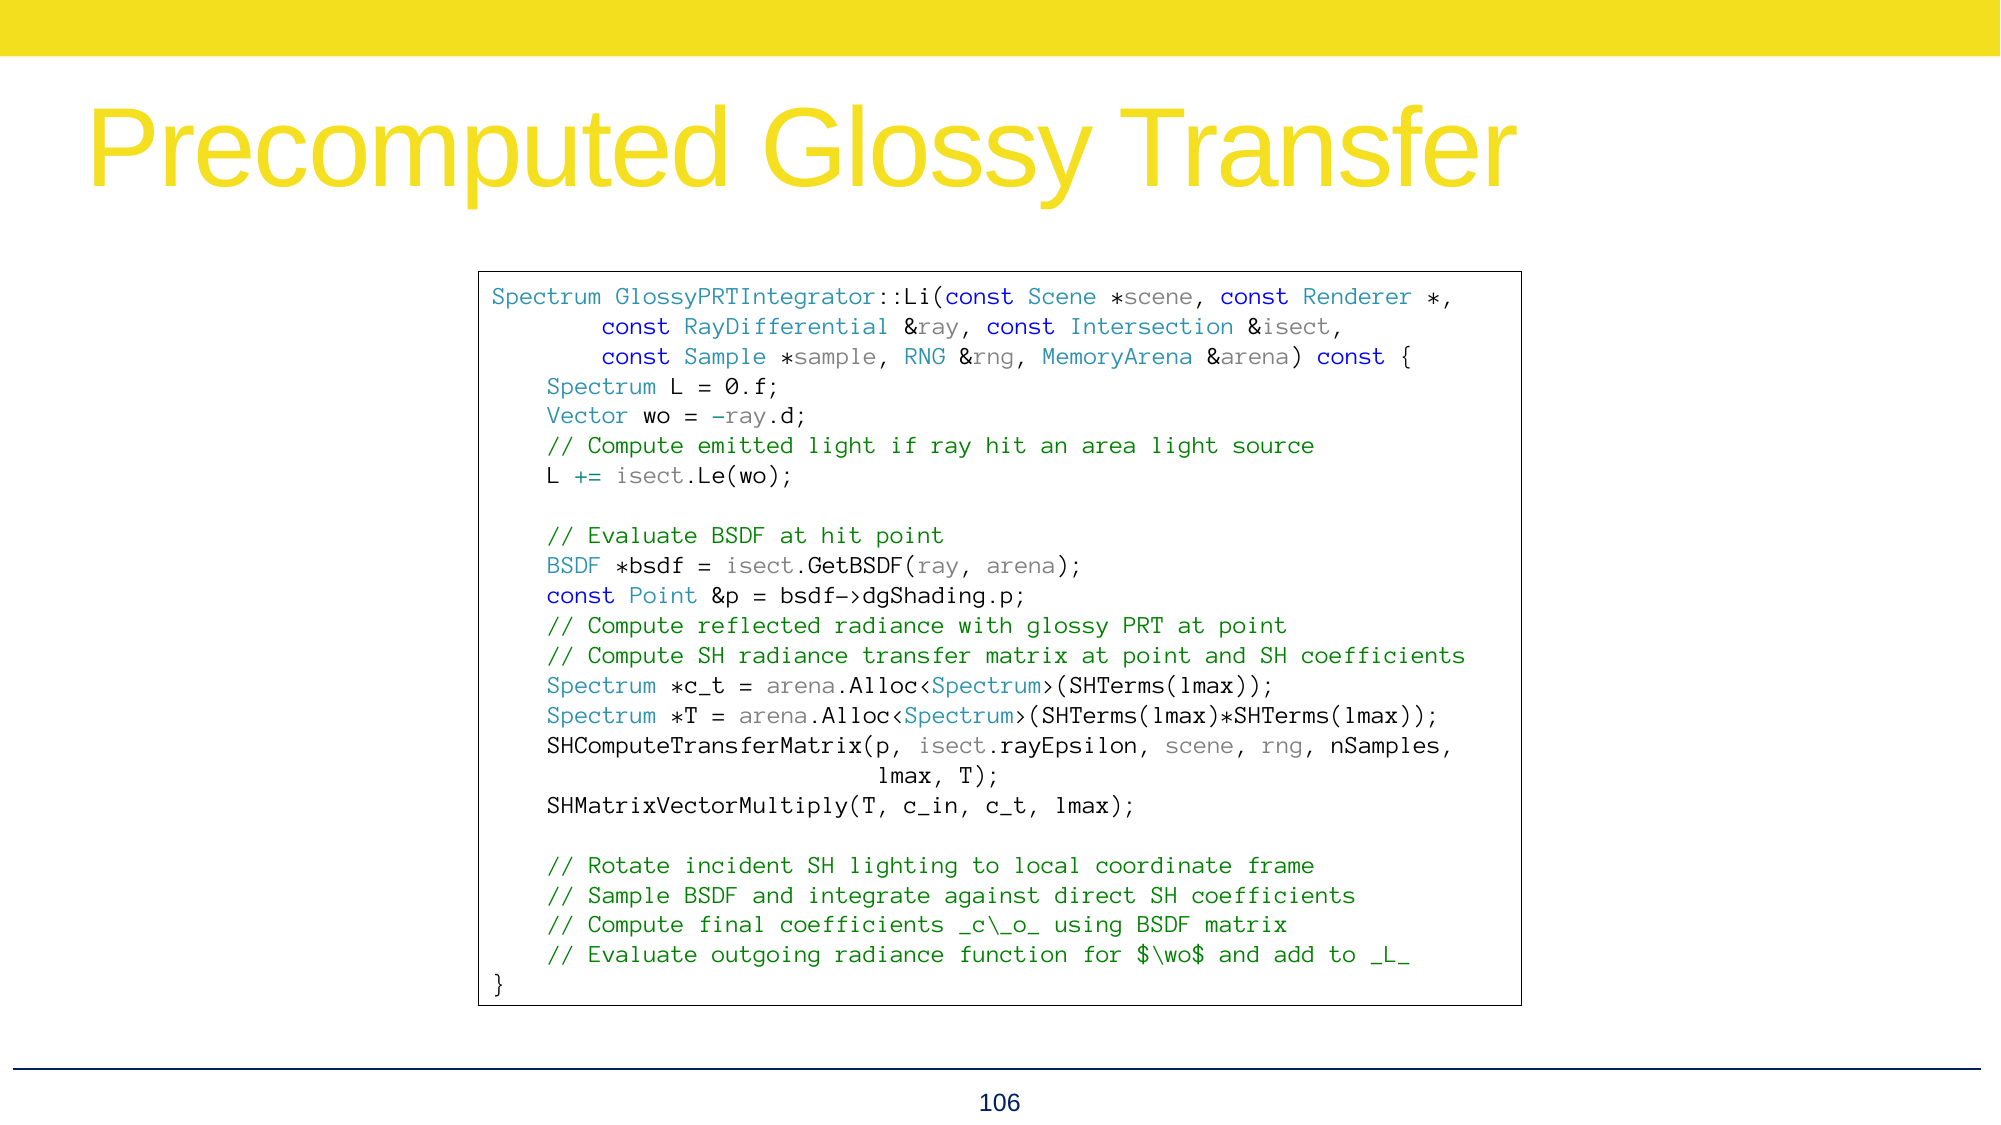

# Precomputed Glossy Transfer

Spectrum GlossyPRTIntegrator::Li(const Scene *scene, const Renderer *,
        const RayDifferential &ray, const Intersection &isect,
        const Sample *sample, RNG &rng, MemoryArena &arena) const {
    Spectrum L = 0.f;
    Vector wo = -ray.d;
    // Compute emitted light if ray hit an area light source
    L += isect.Le(wo);

    // Evaluate BSDF at hit point
    BSDF *bsdf = isect.GetBSDF(ray, arena);
    const Point &p = bsdf->dgShading.p;
    // Compute reflected radiance with glossy PRT at point
    // Compute SH radiance transfer matrix at point and SH coefficients
    Spectrum *c_t = arena.Alloc<Spectrum>(SHTerms(lmax));
    Spectrum *T = arena.Alloc<Spectrum>(SHTerms(lmax)*SHTerms(lmax));
    SHComputeTransferMatrix(p, isect.rayEpsilon, scene, rng, nSamples,
                            lmax, T);
    SHMatrixVectorMultiply(T, c_in, c_t, lmax);

    // Rotate incident SH lighting to local coordinate frame
    // Sample BSDF and integrate against direct SH coefficients
    // Compute final coefficients _c\_o_ using BSDF matrix
    // Evaluate outgoing radiance function for $\wo$ and add to _L_
}
106